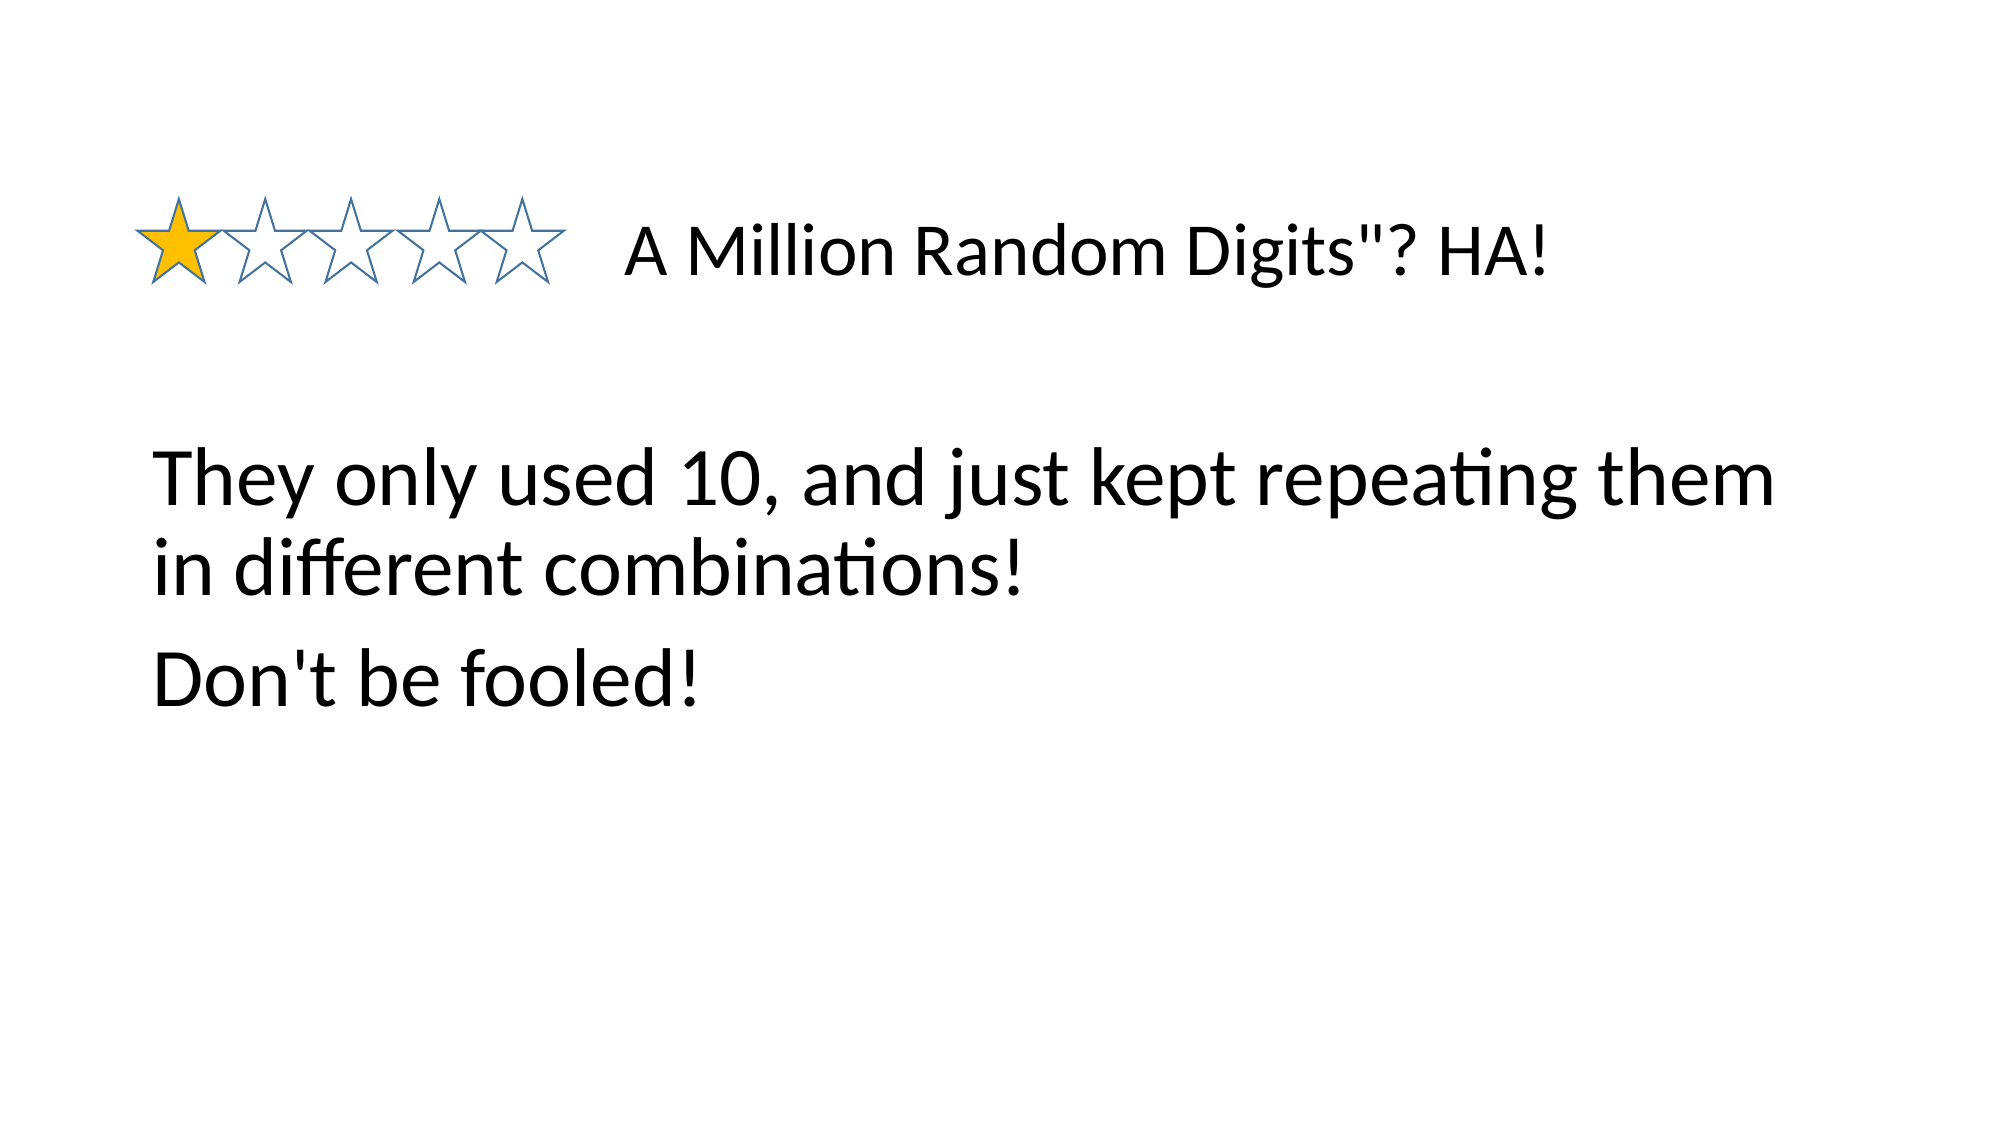

A Million Random Digits"? HA!

They only used 10, and just kept repeating them in different combinations!
Don't be fooled!